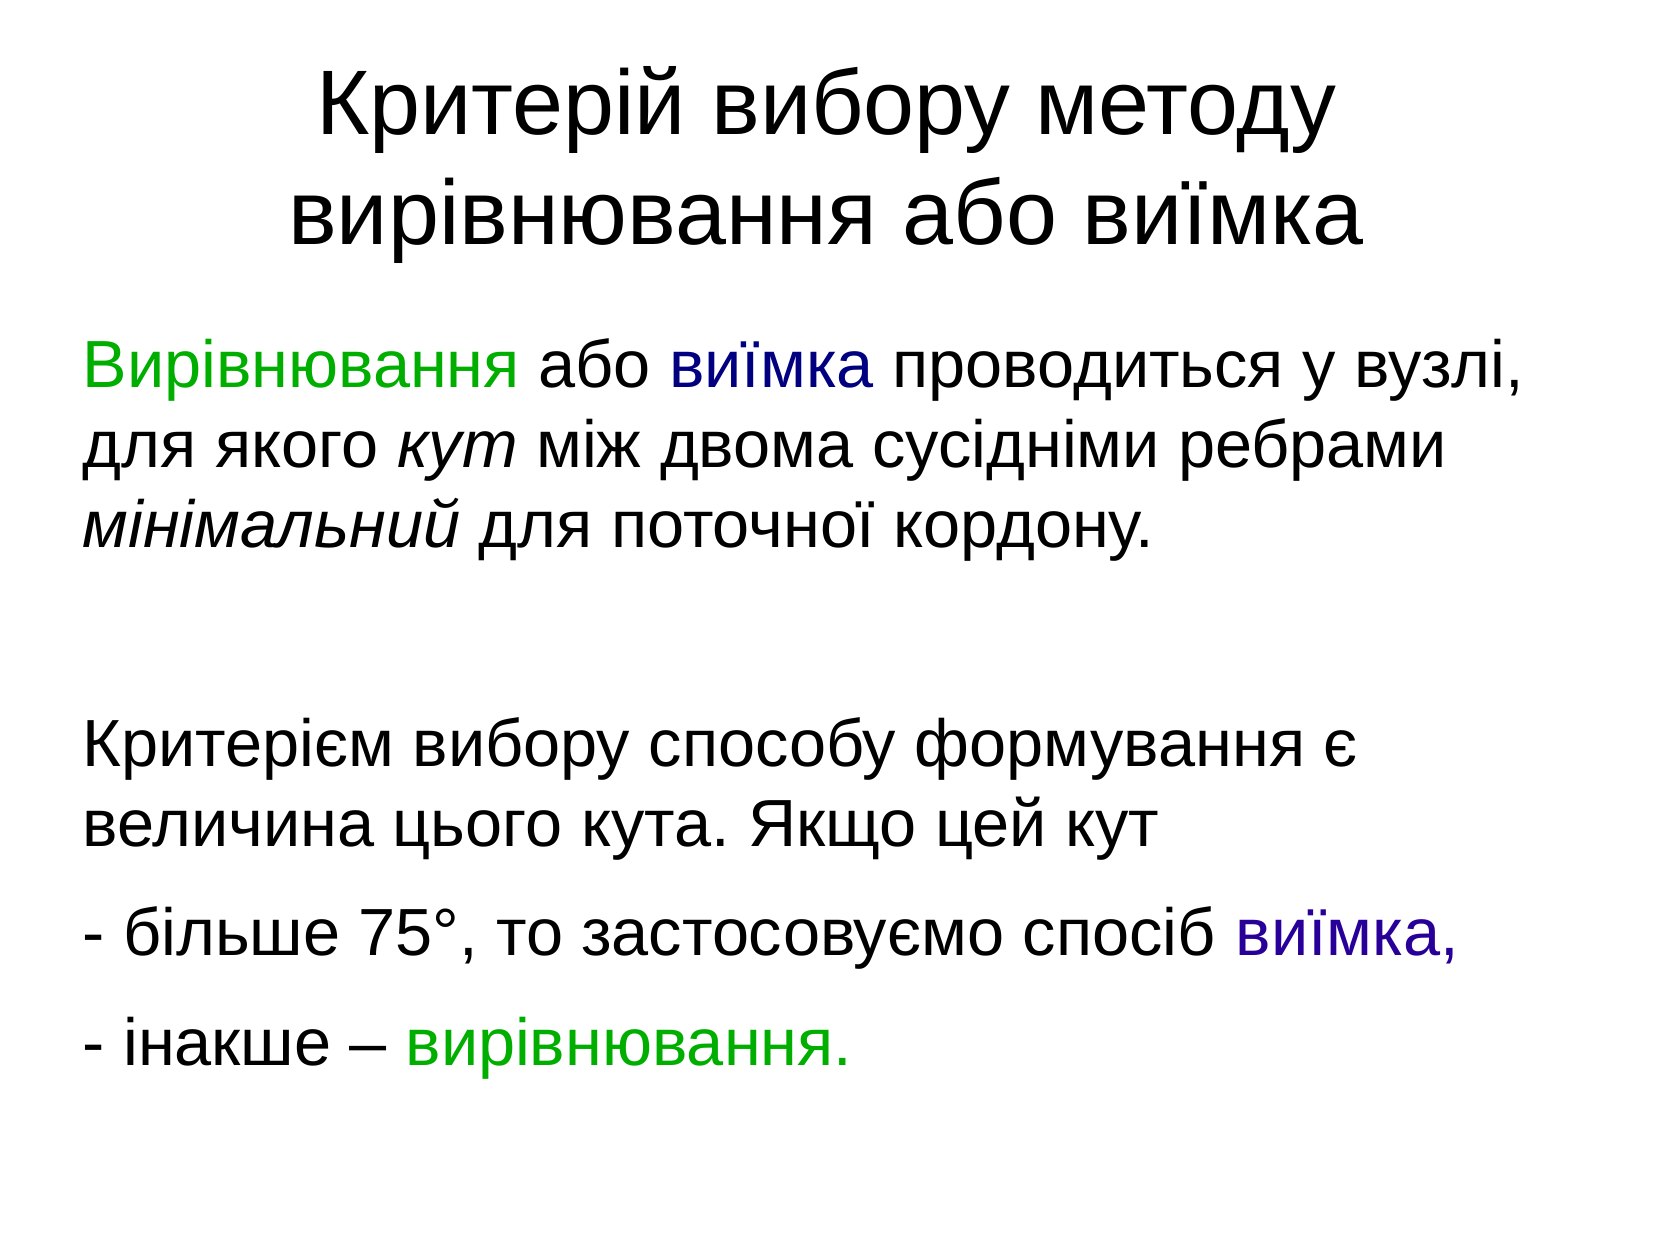

Критерій вибору методу вирівнювання або виїмка
Вирівнювання або виїмка проводиться у вузлі, для якого кут між двома сусідніми ребрами мінімальний для поточної кордону.

Критерієм вибору способу формування є  величина цього кута. Якщо цей кут
- більше 75°, то застосовуємо спосіб виїмка,
- інакше – вирівнювання.